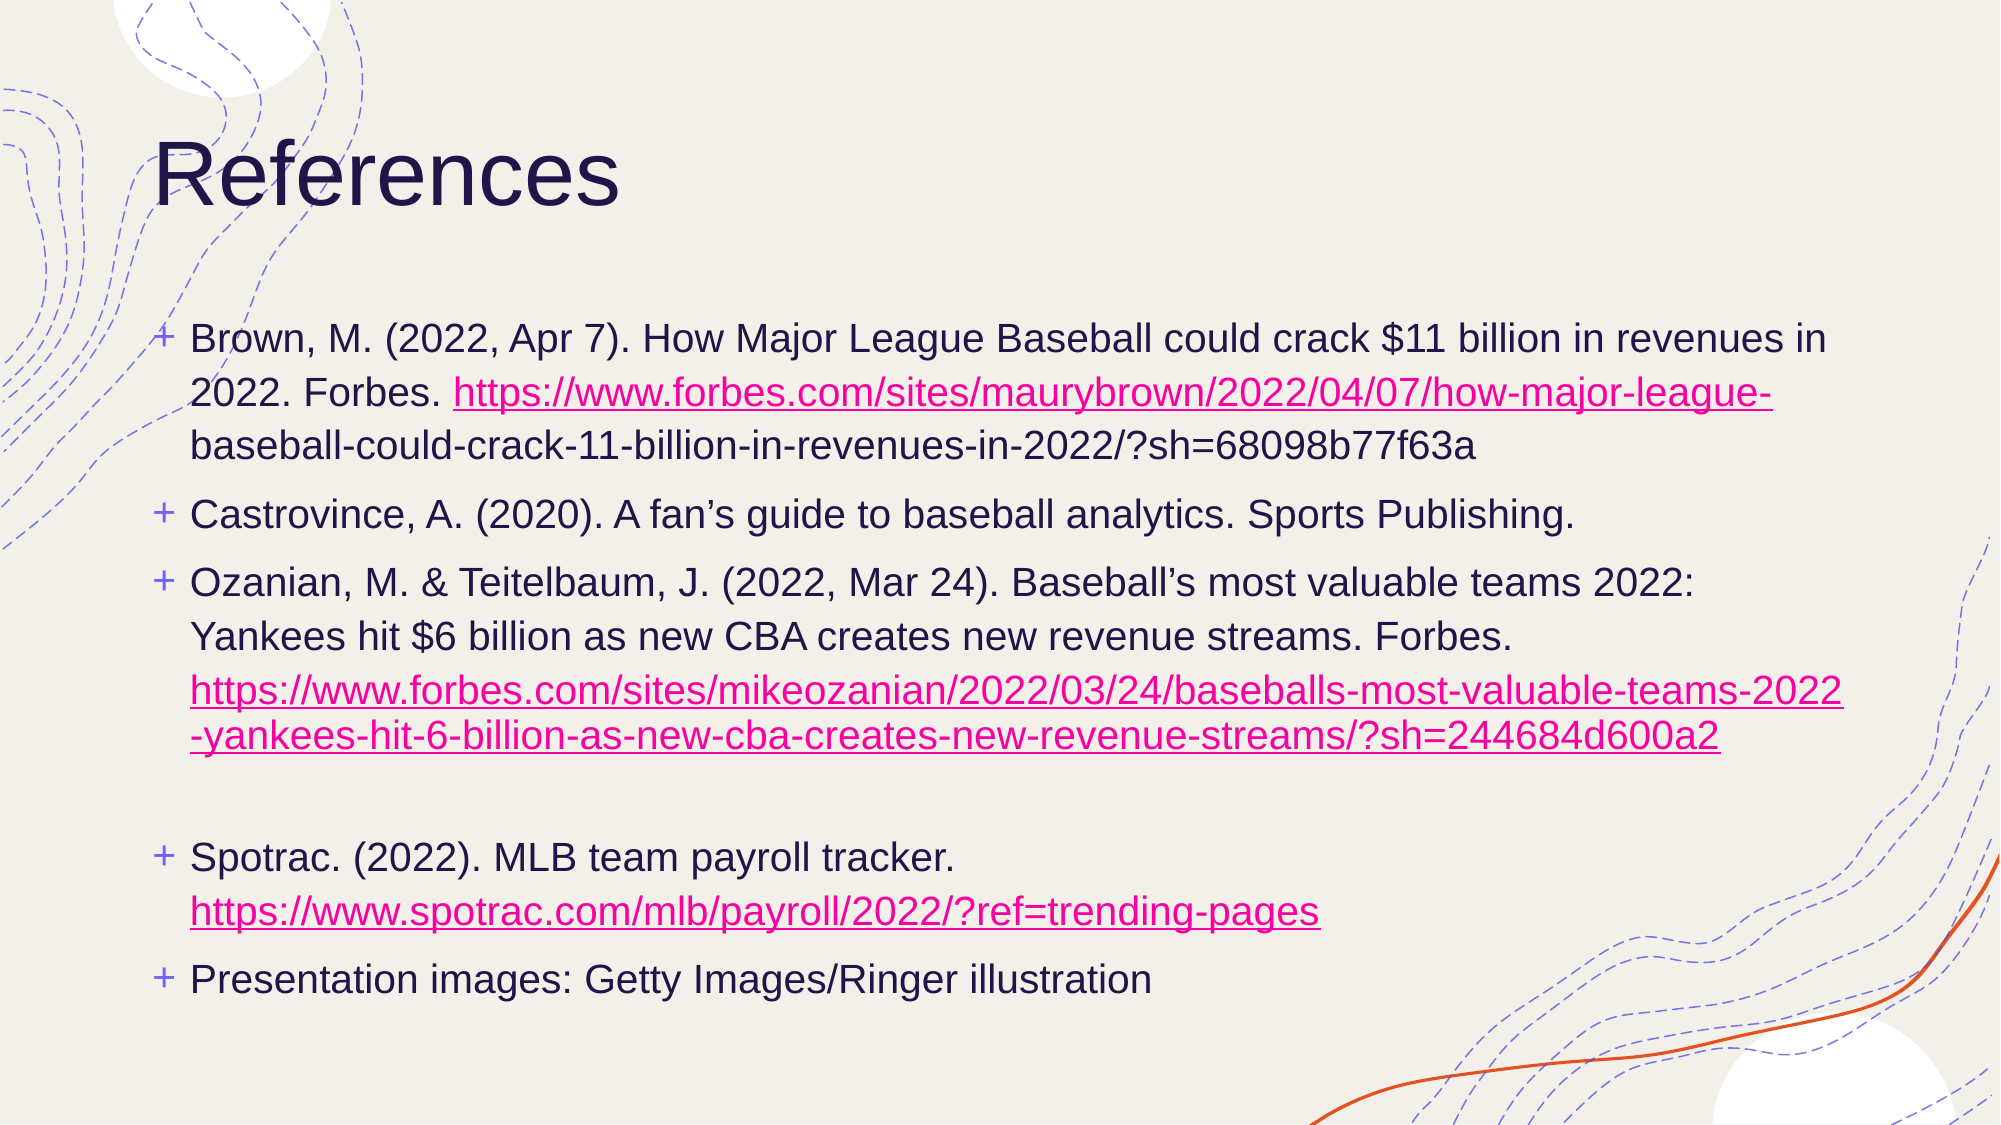

# References
Brown, M. (2022, Apr 7). How Major League Baseball could crack $11 billion in revenues in 2022. Forbes. https://www.forbes.com/sites/maurybrown/2022/04/07/how-major-league- baseball-could-crack-11-billion-in-revenues-in-2022/?sh=68098b77f63a
Castrovince, A. (2020). A fan’s guide to baseball analytics. Sports Publishing.
Ozanian, M. & Teitelbaum, J. (2022, Mar 24). Baseball’s most valuable teams 2022: Yankees hit $6 billion as new CBA creates new revenue streams. Forbes. https://www.forbes.com/sites/mikeozanian/2022/03/24/baseballs-most-valuable-teams-2022-yankees-hit-6-billion-as-new-cba-creates-new-revenue-streams/?sh=244684d600a2
Spotrac. (2022). MLB team payroll tracker. https://www.spotrac.com/mlb/payroll/2022/?ref=trending-pages
Presentation images: Getty Images/Ringer illustration